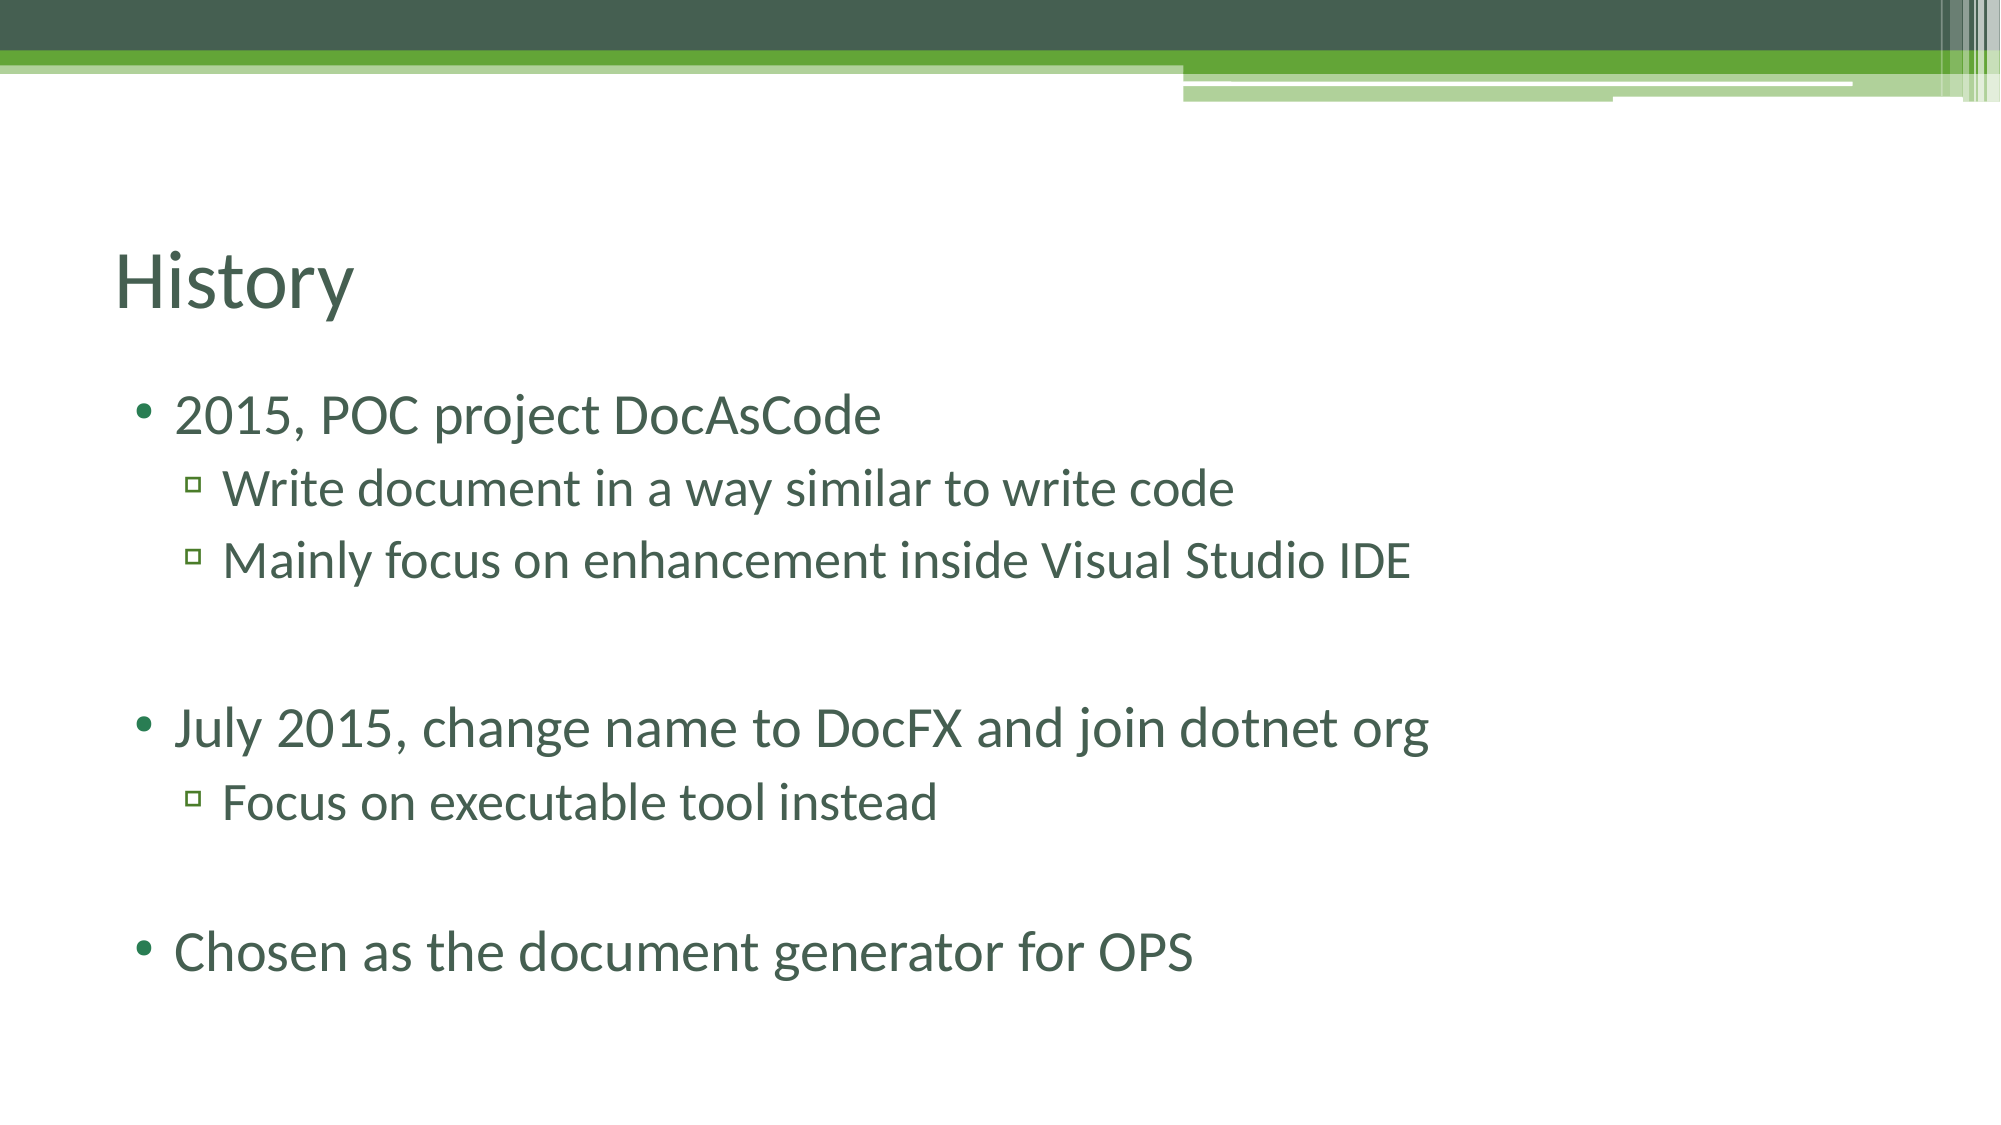

# History
2015, POC project DocAsCode
Write document in a way similar to write code
Mainly focus on enhancement inside Visual Studio IDE

July 2015, change name to DocFX and join dotnet org
Focus on executable tool instead

Chosen as the document generator for OPS